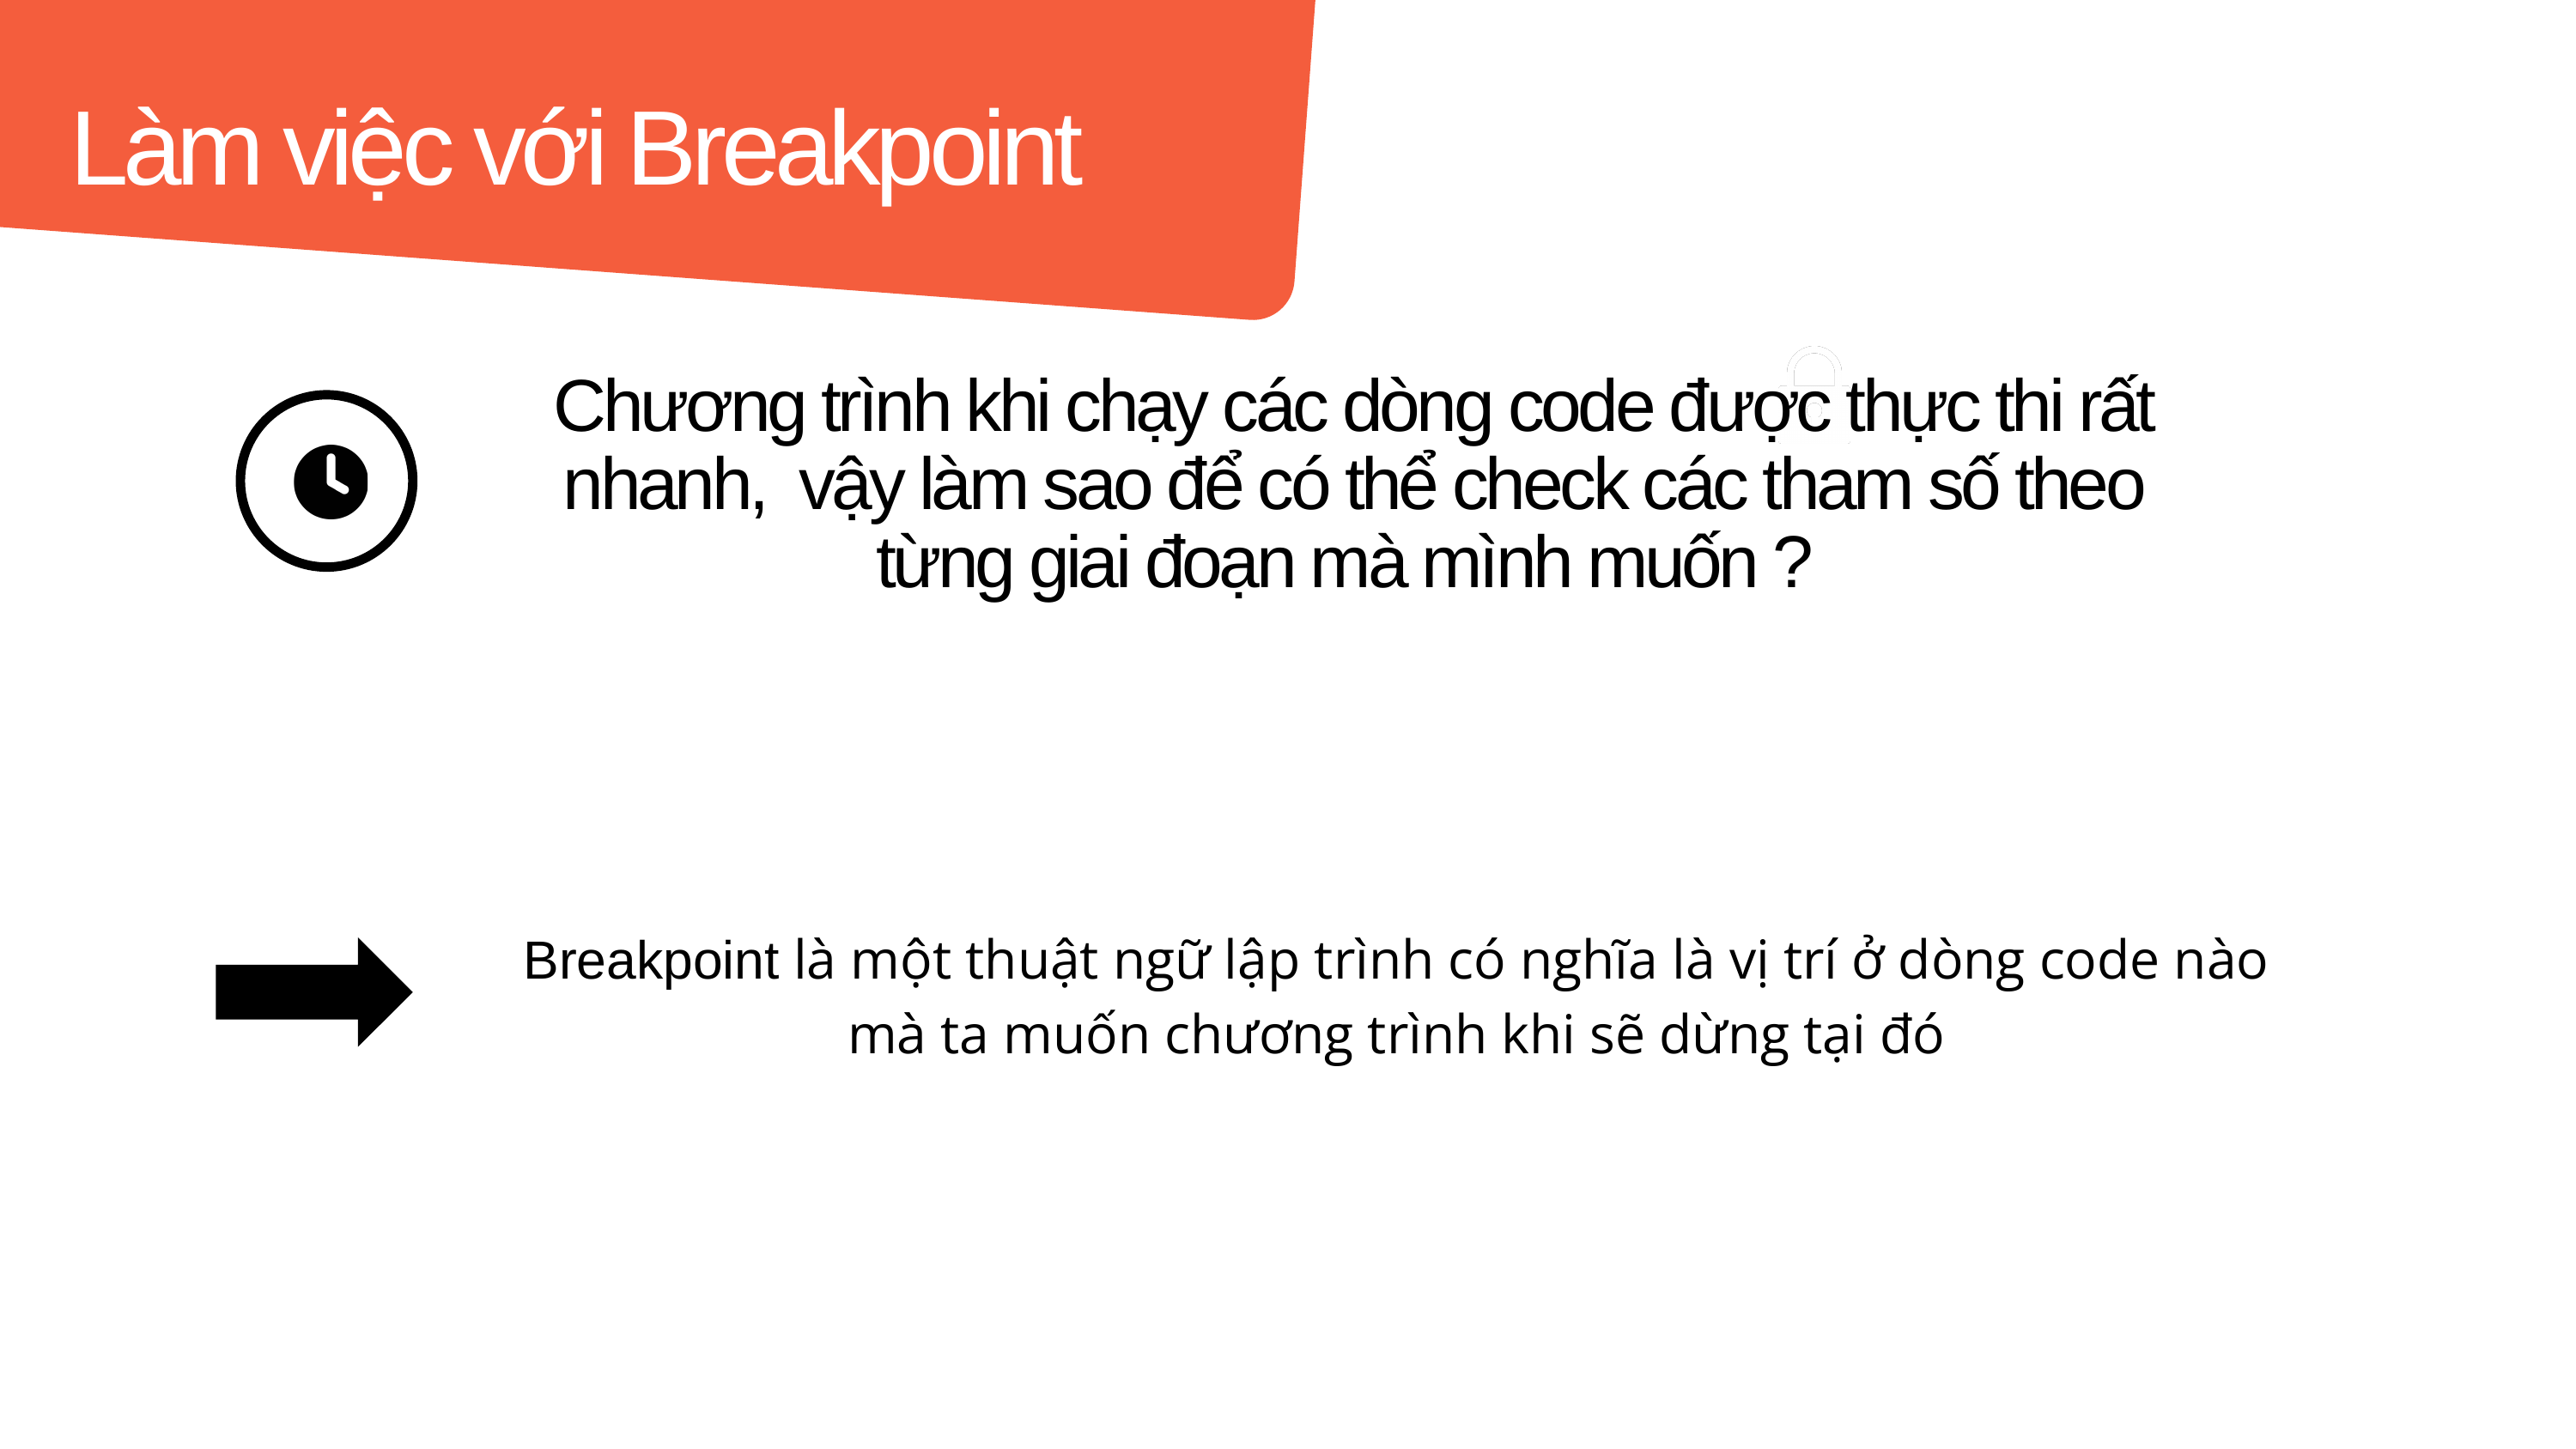

Làm việc với Breakpoint

Chương trình khi chạy các dòng code được thực thi rất nhanh,  vậy làm sao để có thể check các tham số theo từng giai đoạn mà mình muốn ?

Breakpoint là một thuật ngữ lập trình có nghĩa là vị trí ở dòng code nào mà ta muốn chương trình khi sẽ dừng tại đó